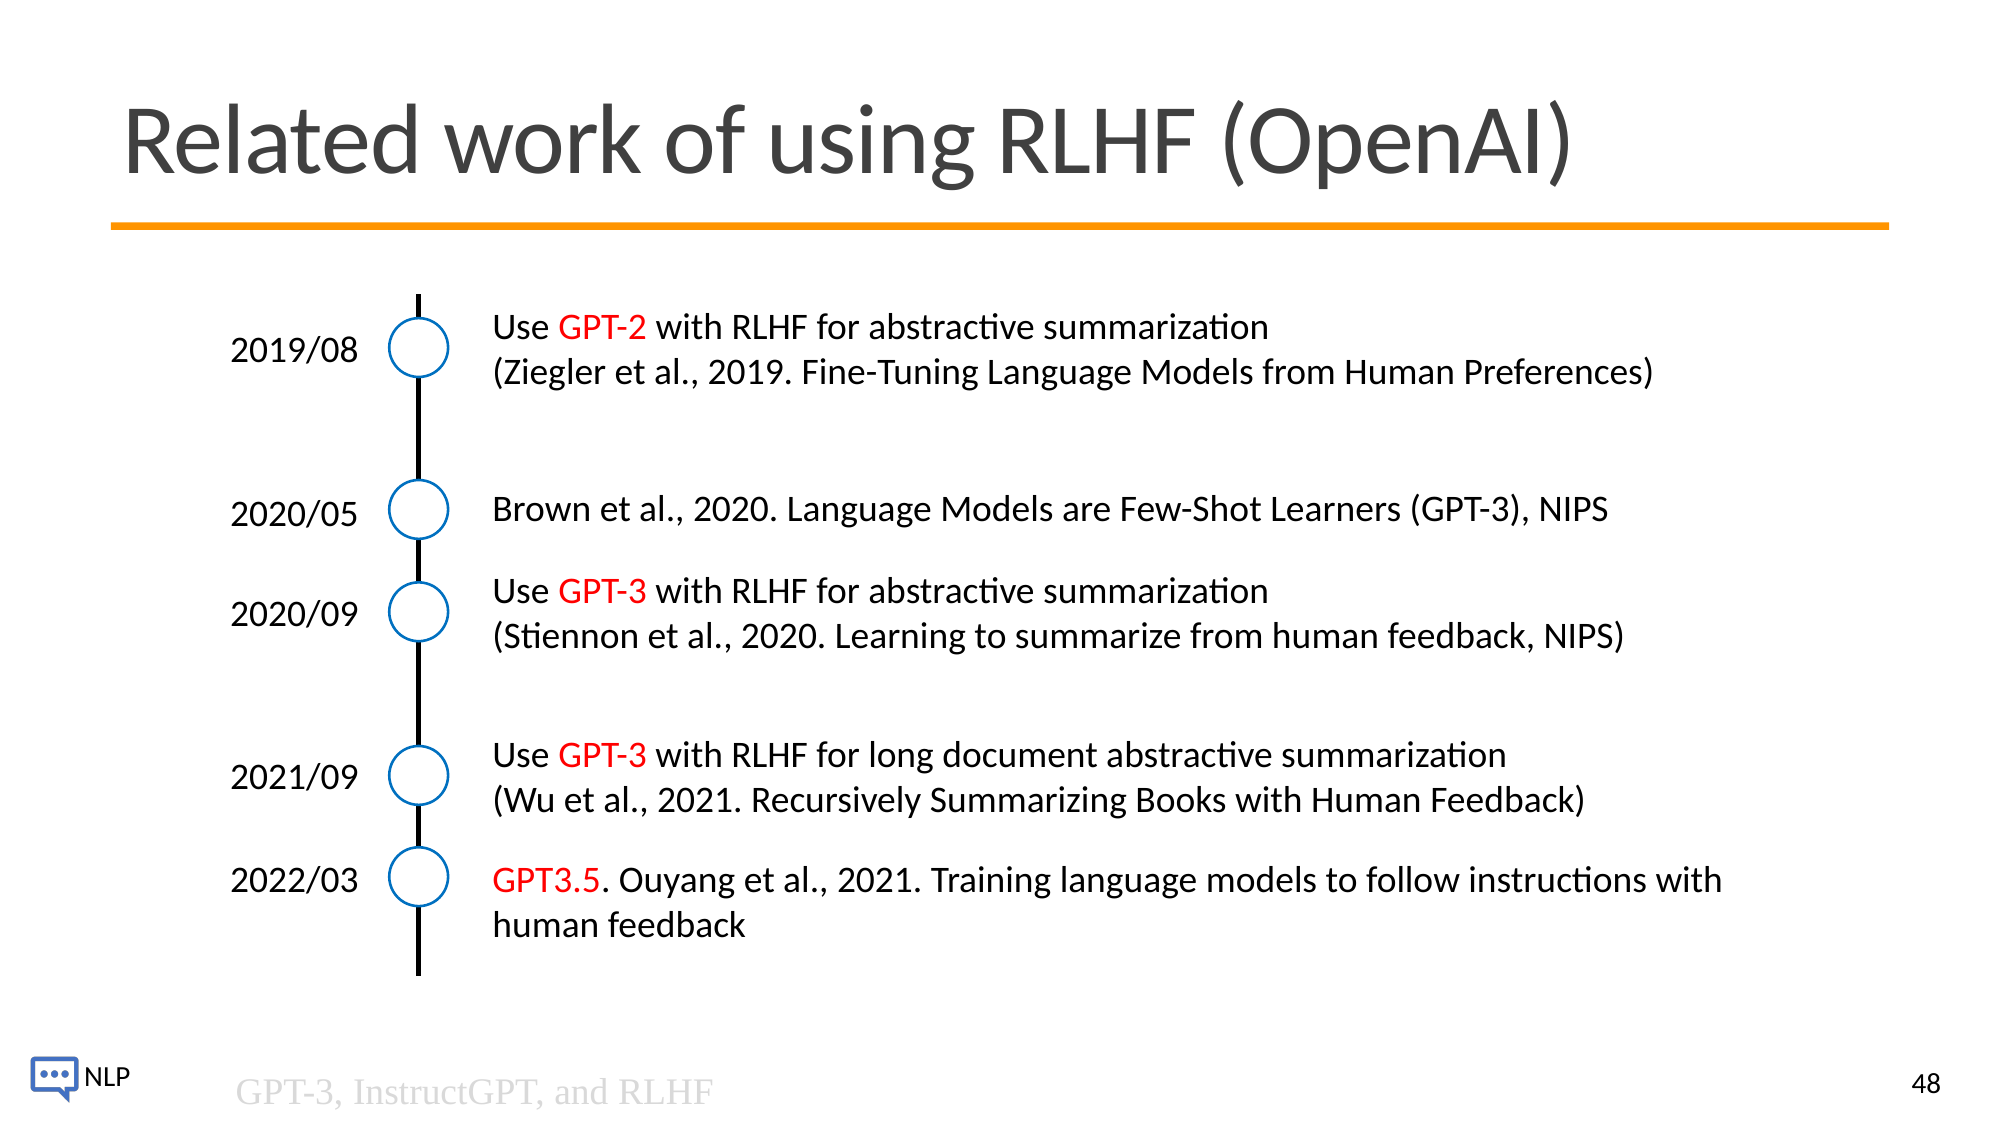

# Related work of using RLHF (OpenAI)
Use GPT-2 with RLHF for abstractive summarization
(Ziegler et al., 2019. Fine-Tuning Language Models from Human Preferences)
2019/08

Brown et al., 2020. Language Models are Few-Shot Learners (GPT-3), NIPS

2020/05
Use GPT-3 with RLHF for abstractive summarization
(Stiennon et al., 2020. Learning to summarize from human feedback, NIPS)
2020/09

Use GPT-3 with RLHF for long document abstractive summarization
(Wu et al., 2021. Recursively Summarizing Books with Human Feedback)
2021/09

GPT3.5. Ouyang et al., 2021. Training language models to follow instructions with human feedback
2022/03
48
GPT-3, InstructGPT, and RLHF